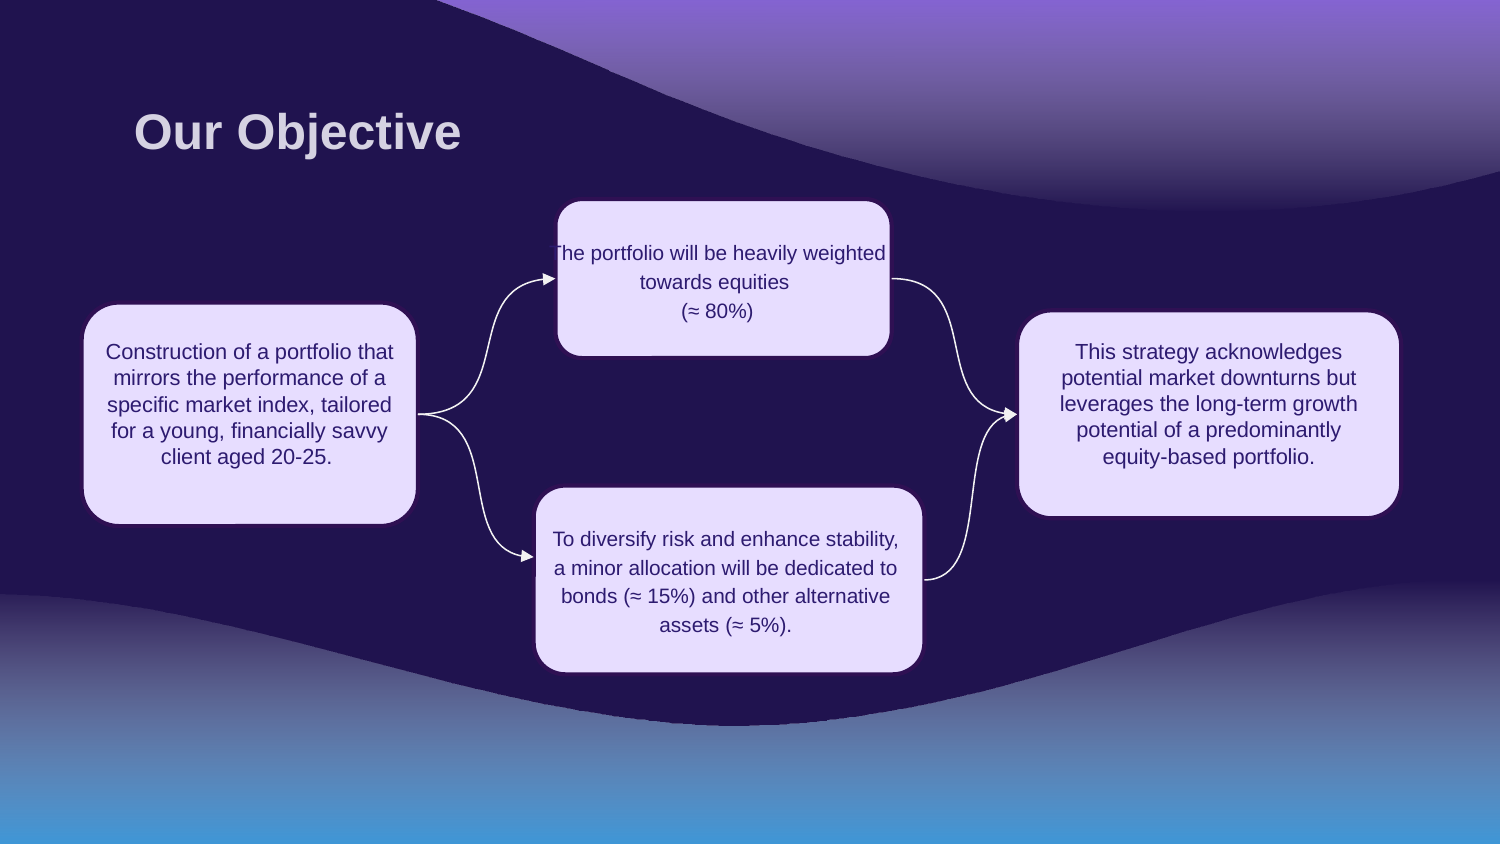

# Our Objective

The portfolio will be heavily weighted towards equities
(≈ 80%)

This strategy acknowledges potential market downturns but leverages the long-term growth potential of a predominantly equity-based portfolio.
Construction of a portfolio that mirrors the performance of a specific market index, tailored for a young, financially savvy client aged 20-25.

To diversify risk and enhance stability, a minor allocation will be dedicated to bonds (≈ 15%) and other alternative assets (≈ 5%).